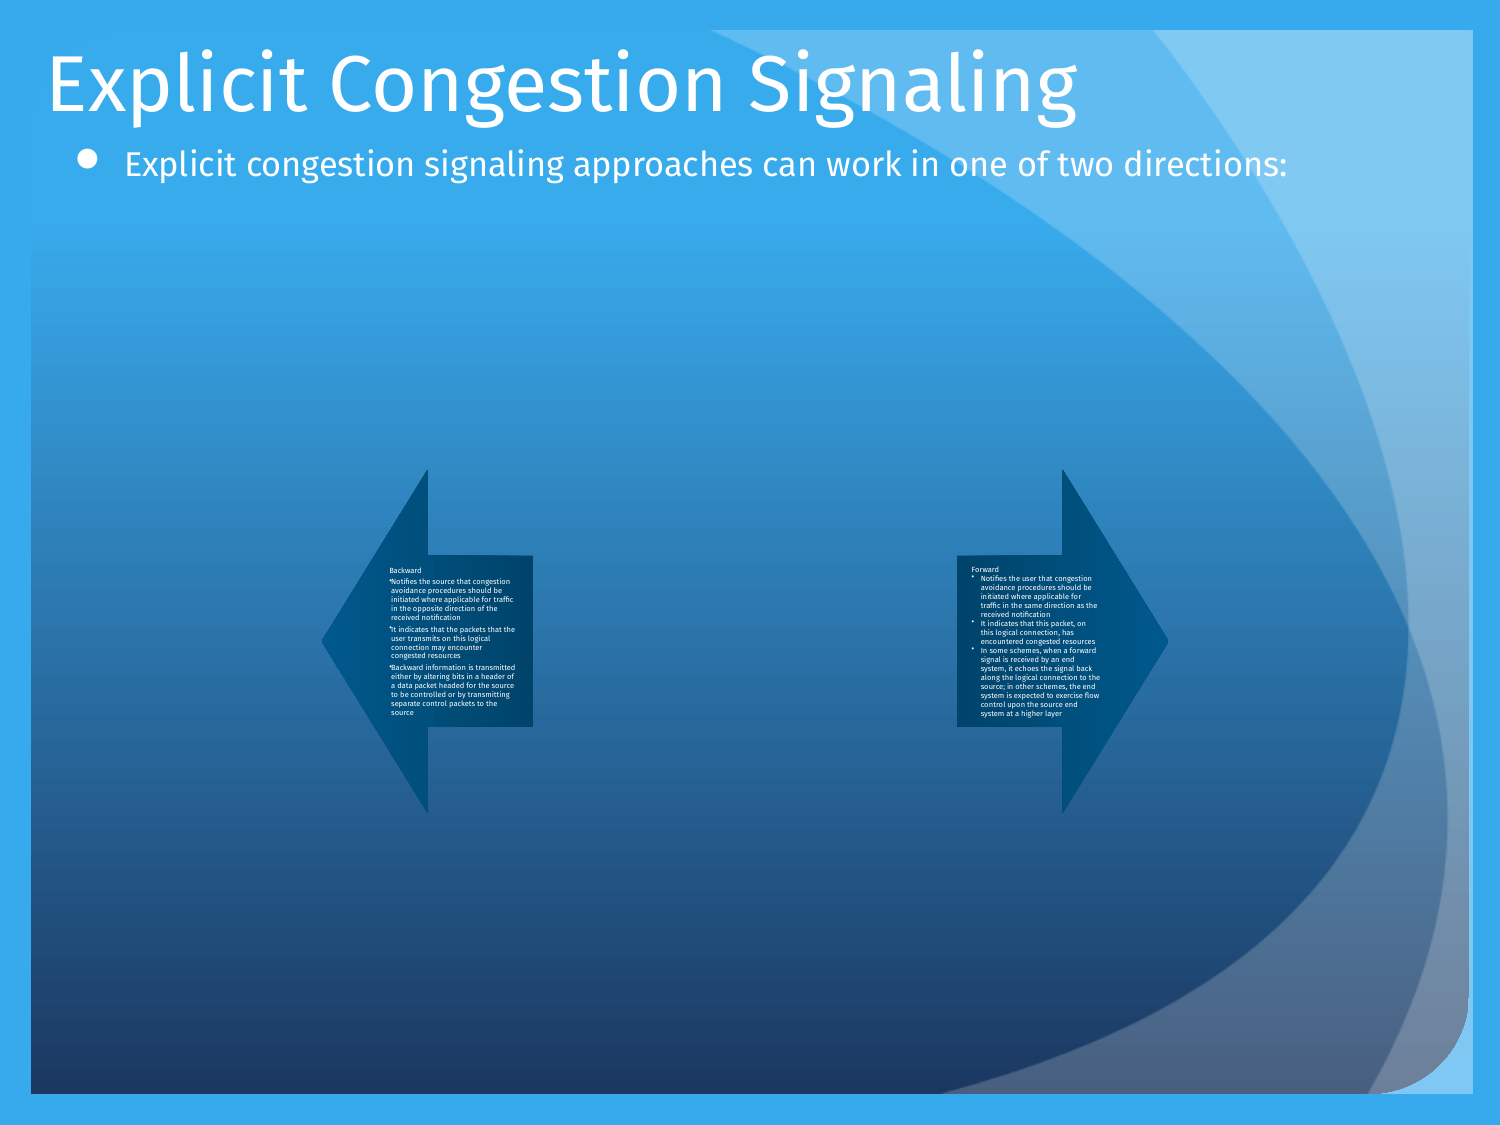

# Explicit Congestion Signaling
Explicit congestion signaling approaches can work in one of two directions:
Backward
Notifies the source that congestion avoidance procedures should be initiated where applicable for traffic in the opposite direction of the received notification
It indicates that the packets that the user transmits on this logical connection may encounter congested resources
Backward information is transmitted either by altering bits in a header of a data packet headed for the source to be controlled or by transmitting separate control packets to the source
Forward
Notifies the user that congestion avoidance procedures should be initiated where applicable for traffic in the same direction as the received notification
It indicates that this packet, on this logical connection, has encountered congested resources
In some schemes, when a forward signal is received by an end system, it echoes the signal back along the logical connection to the source; in other schemes, the end system is expected to exercise flow control upon the source end system at a higher layer